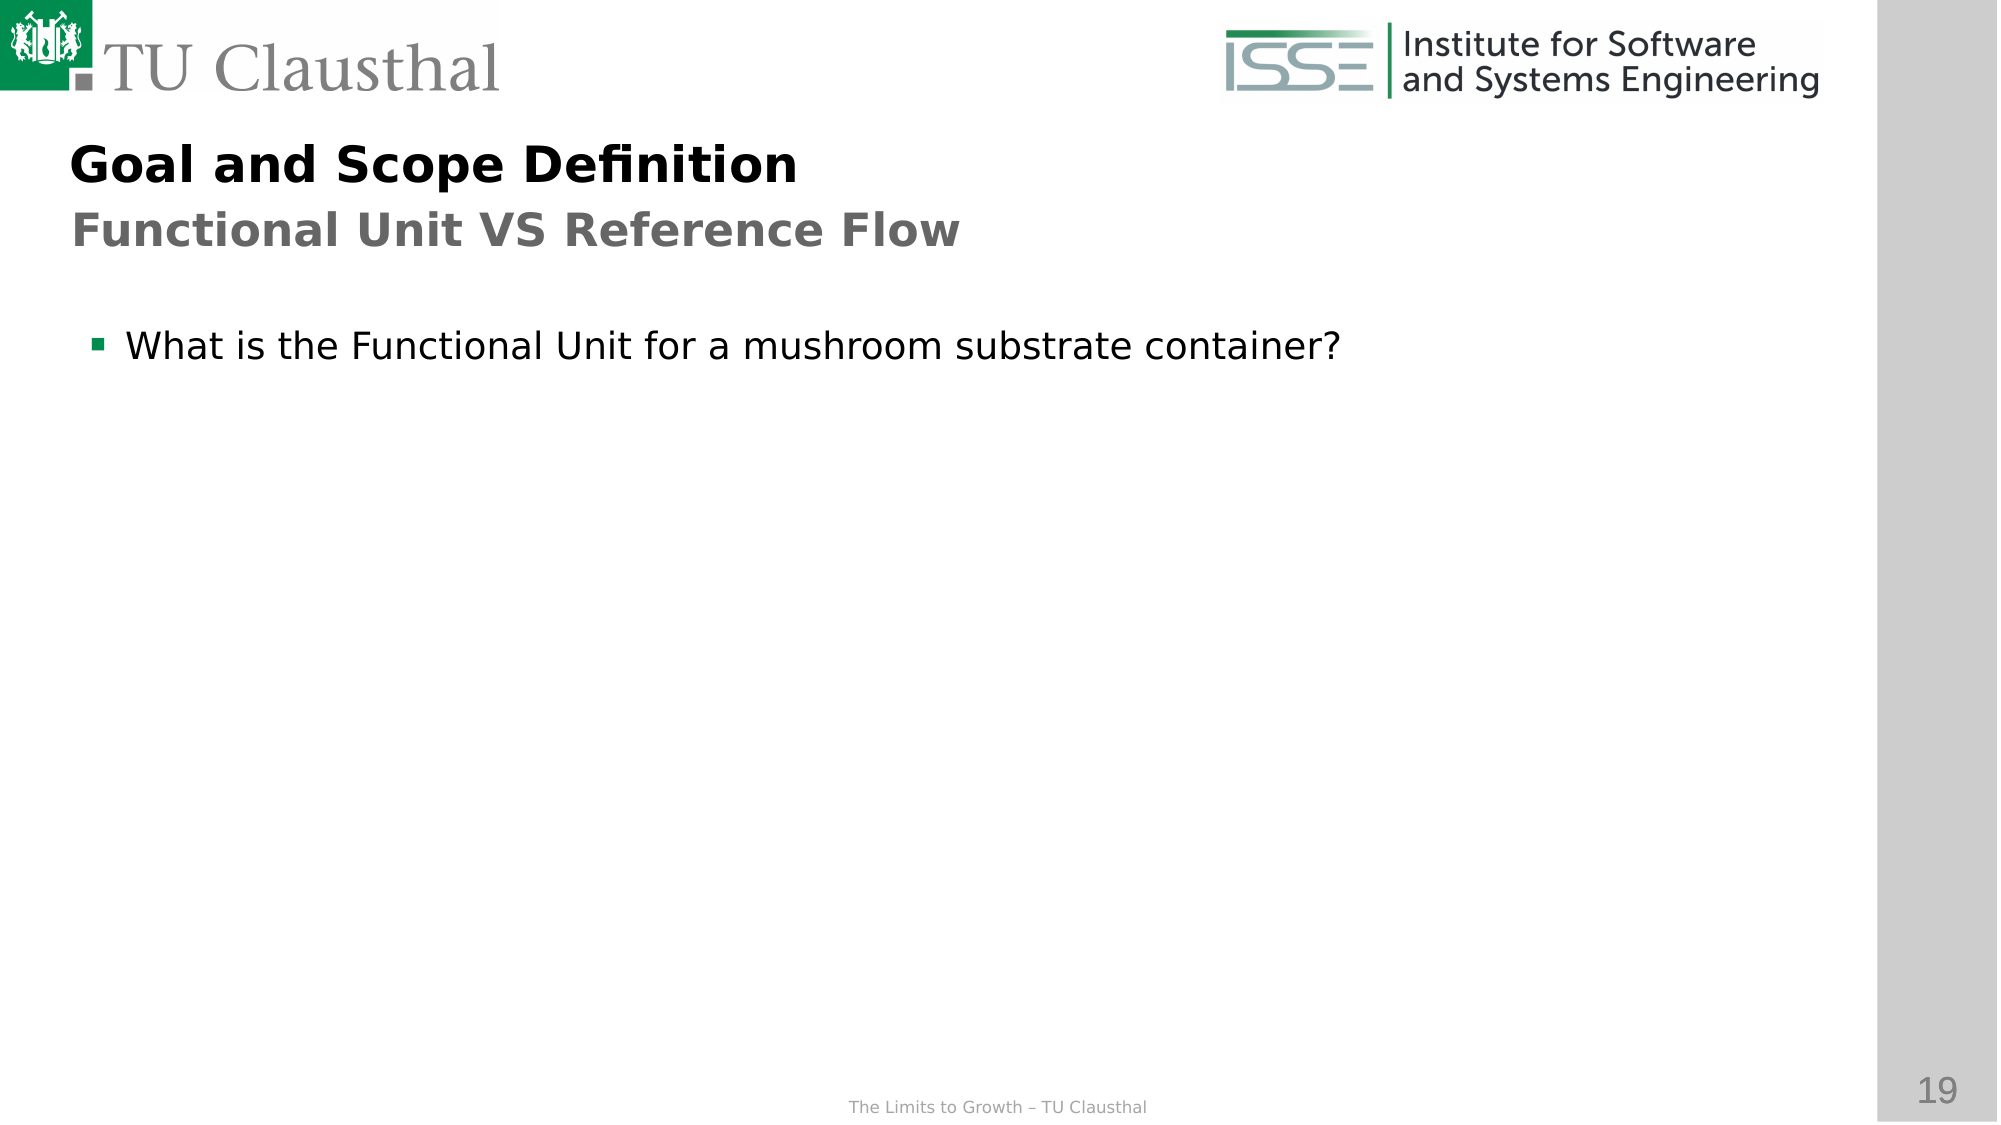

Goal and Scope Definition
Functional Unit VS Reference Flow

What is the Functional Unit for a mushroom substrate container?